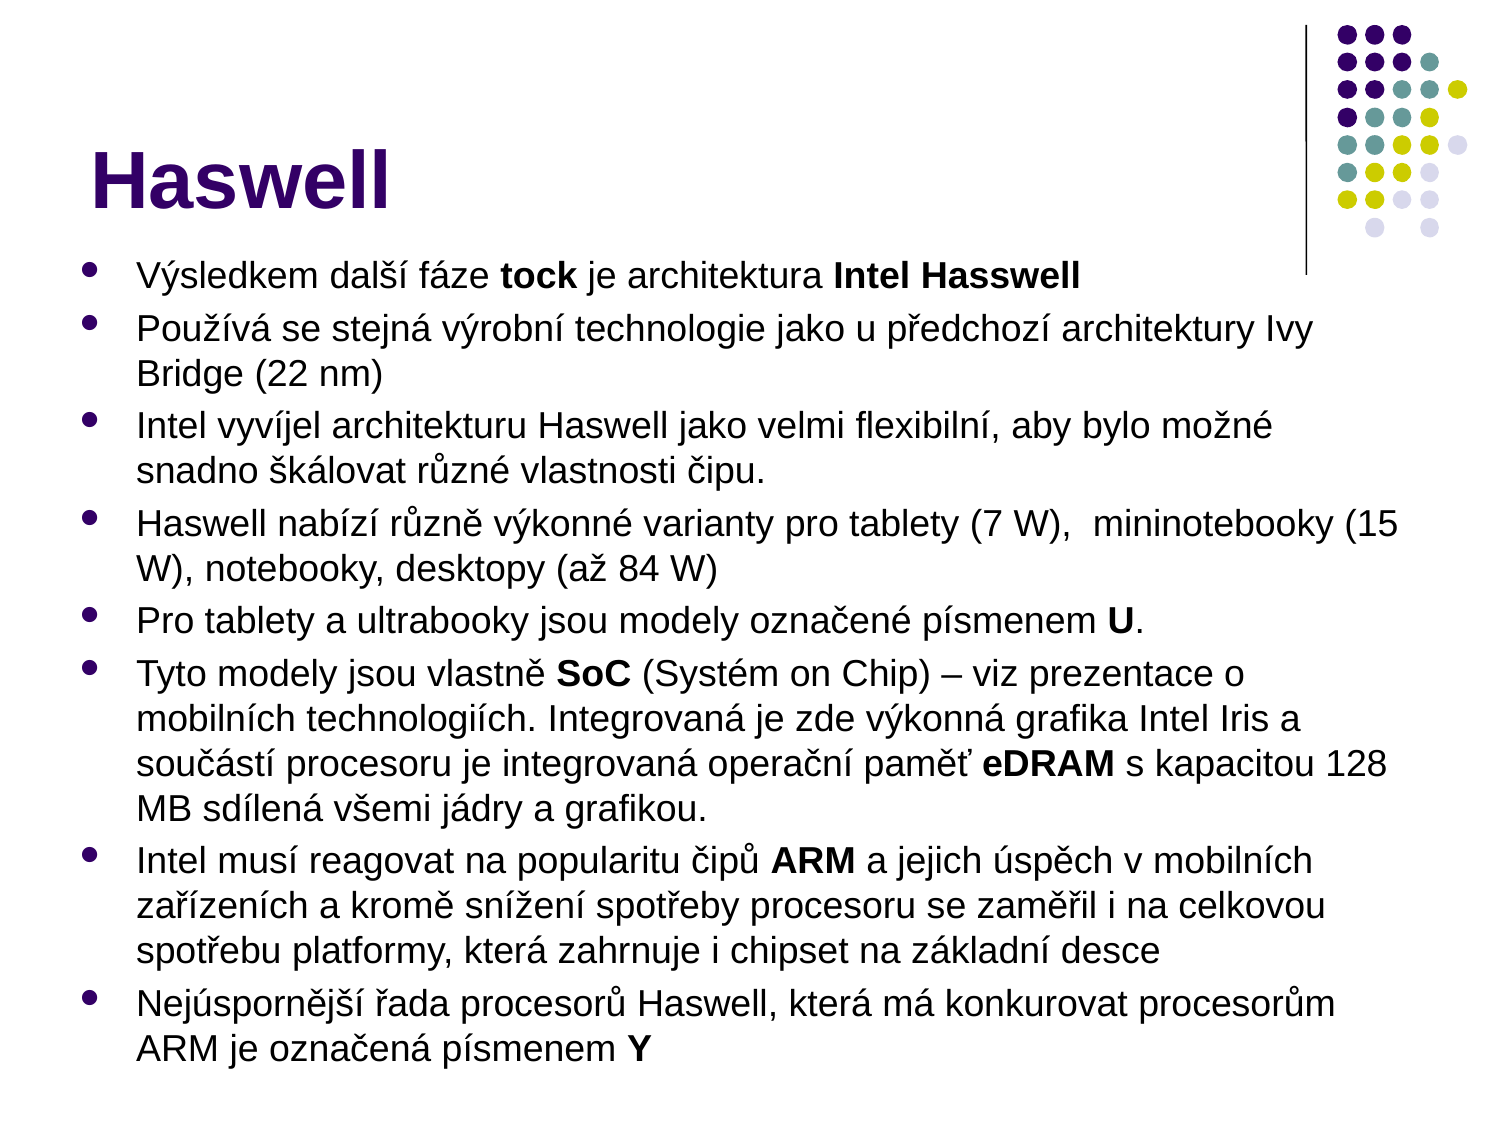

# Haswell
Výsledkem další fáze tock je architektura Intel Hasswell
Používá se stejná výrobní technologie jako u předchozí architektury Ivy Bridge (22 nm)
Intel vyvíjel architekturu Haswell jako velmi flexibilní, aby bylo možné snadno škálovat různé vlastnosti čipu.
Haswell nabízí různě výkonné varianty pro tablety (7 W),  mininotebooky (15 W), notebooky, desktopy (až 84 W)
Pro tablety a ultrabooky jsou modely označené písmenem U.
Tyto modely jsou vlastně SoC (Systém on Chip) – viz prezentace o mobilních technologiích. Integrovaná je zde výkonná grafika Intel Iris a součástí procesoru je integrovaná operační paměť eDRAM s kapacitou 128 MB sdílená všemi jádry a grafikou.
Intel musí reagovat na popularitu čipů ARM a jejich úspěch v mobilních zařízeních a kromě snížení spotřeby procesoru se zaměřil i na celkovou spotřebu platformy, která zahrnuje i chipset na základní desce
Nejúspornější řada procesorů Haswell, která má konkurovat procesorům ARM je označená písmenem Y